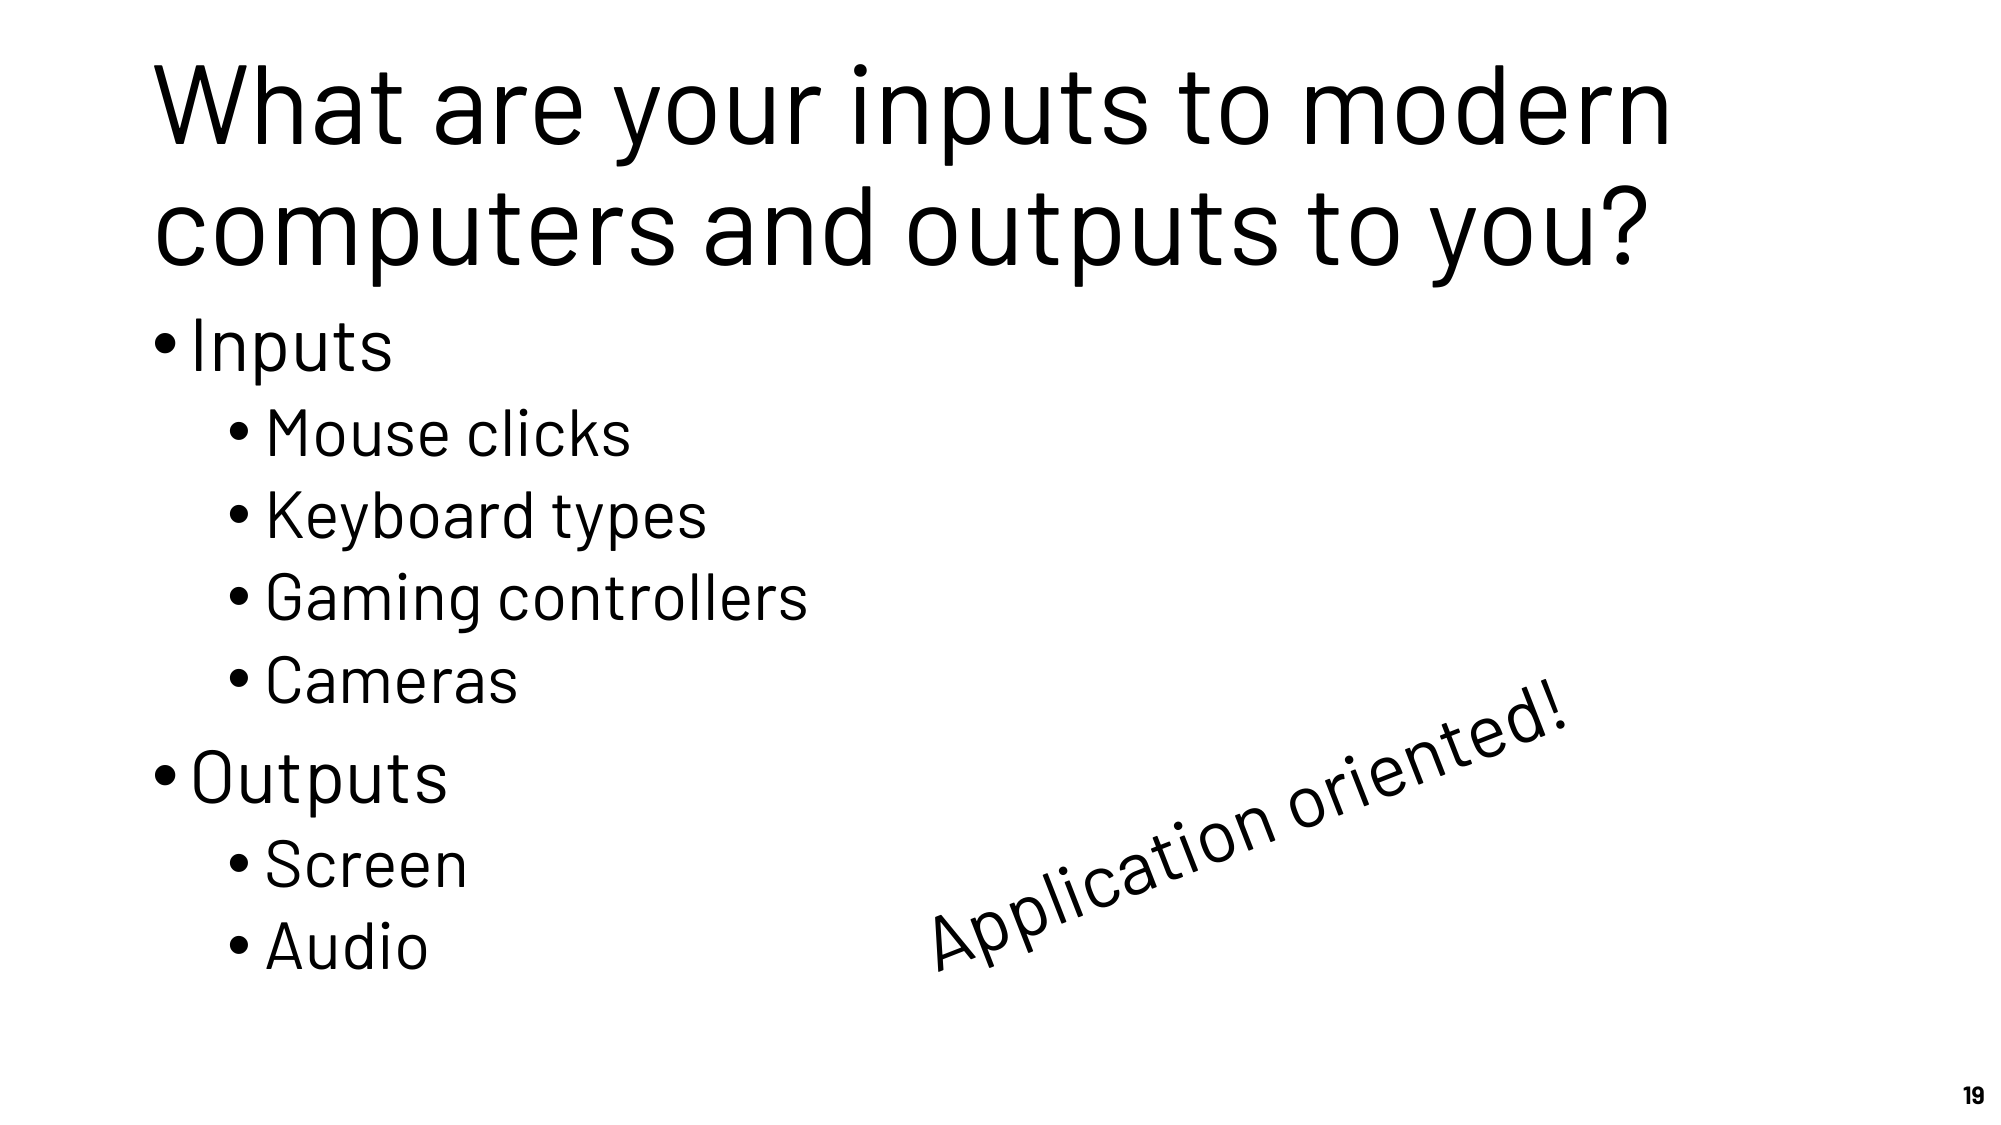

# What are your inputs to modern computers and outputs to you?
Inputs
Mouse clicks
Keyboard types
Gaming controllers
Cameras
Outputs
Screen
Audio
Application oriented!
19